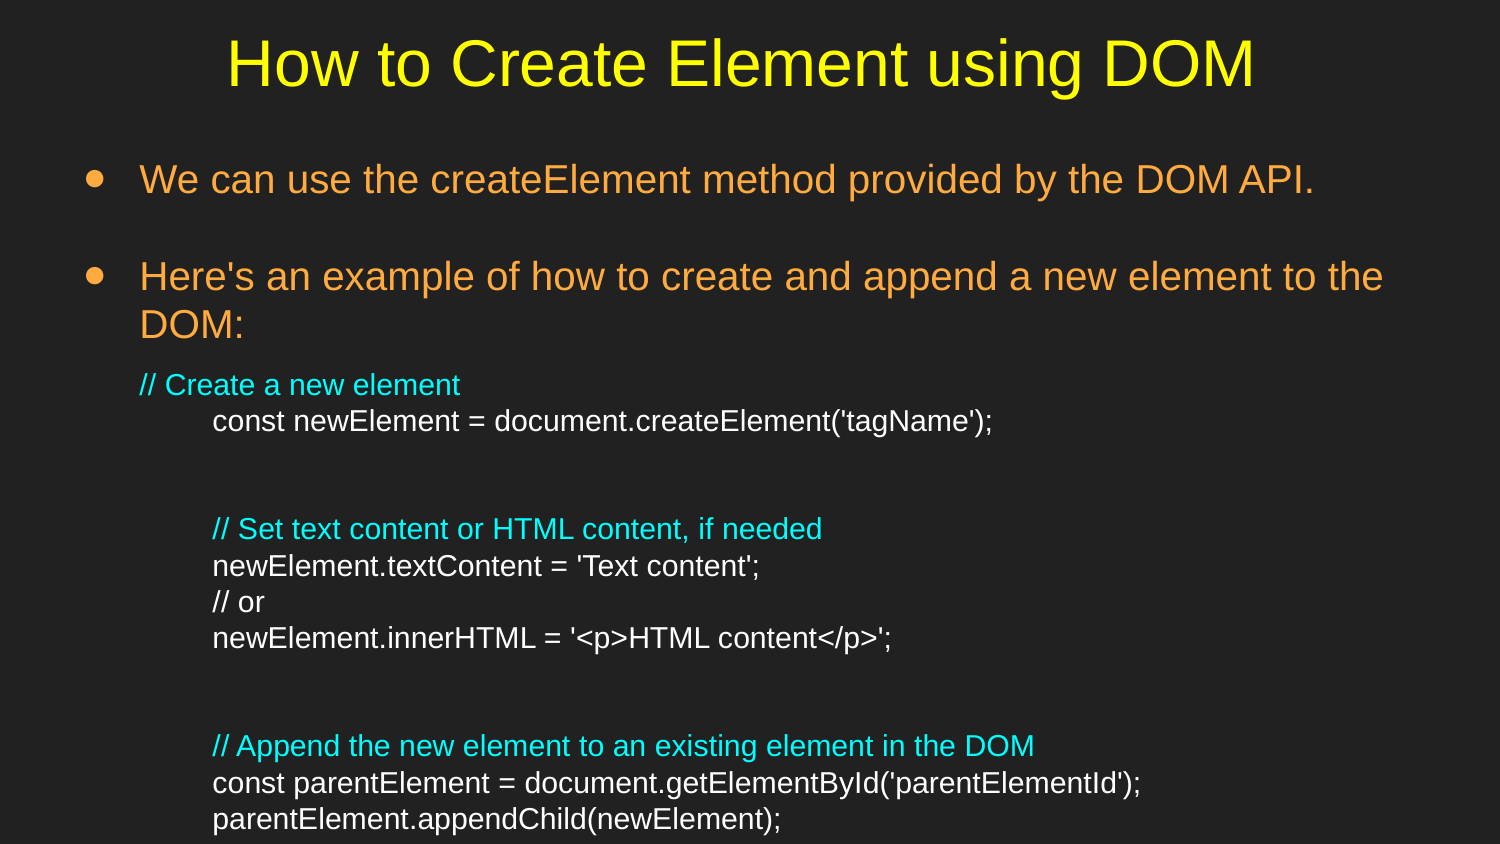

# How to Create Element using DOM
We can use the createElement method provided by the DOM API.

Here's an example of how to create and append a new element to the DOM:

	// Create a new element
const newElement = document.createElement('tagName');

// Set text content or HTML content, if needed
newElement.textContent = 'Text content';
// or
newElement.innerHTML = '<p>HTML content</p>';

// Append the new element to an existing element in the DOM
const parentElement = document.getElementById('parentElementId');
parentElement.appendChild(newElement);